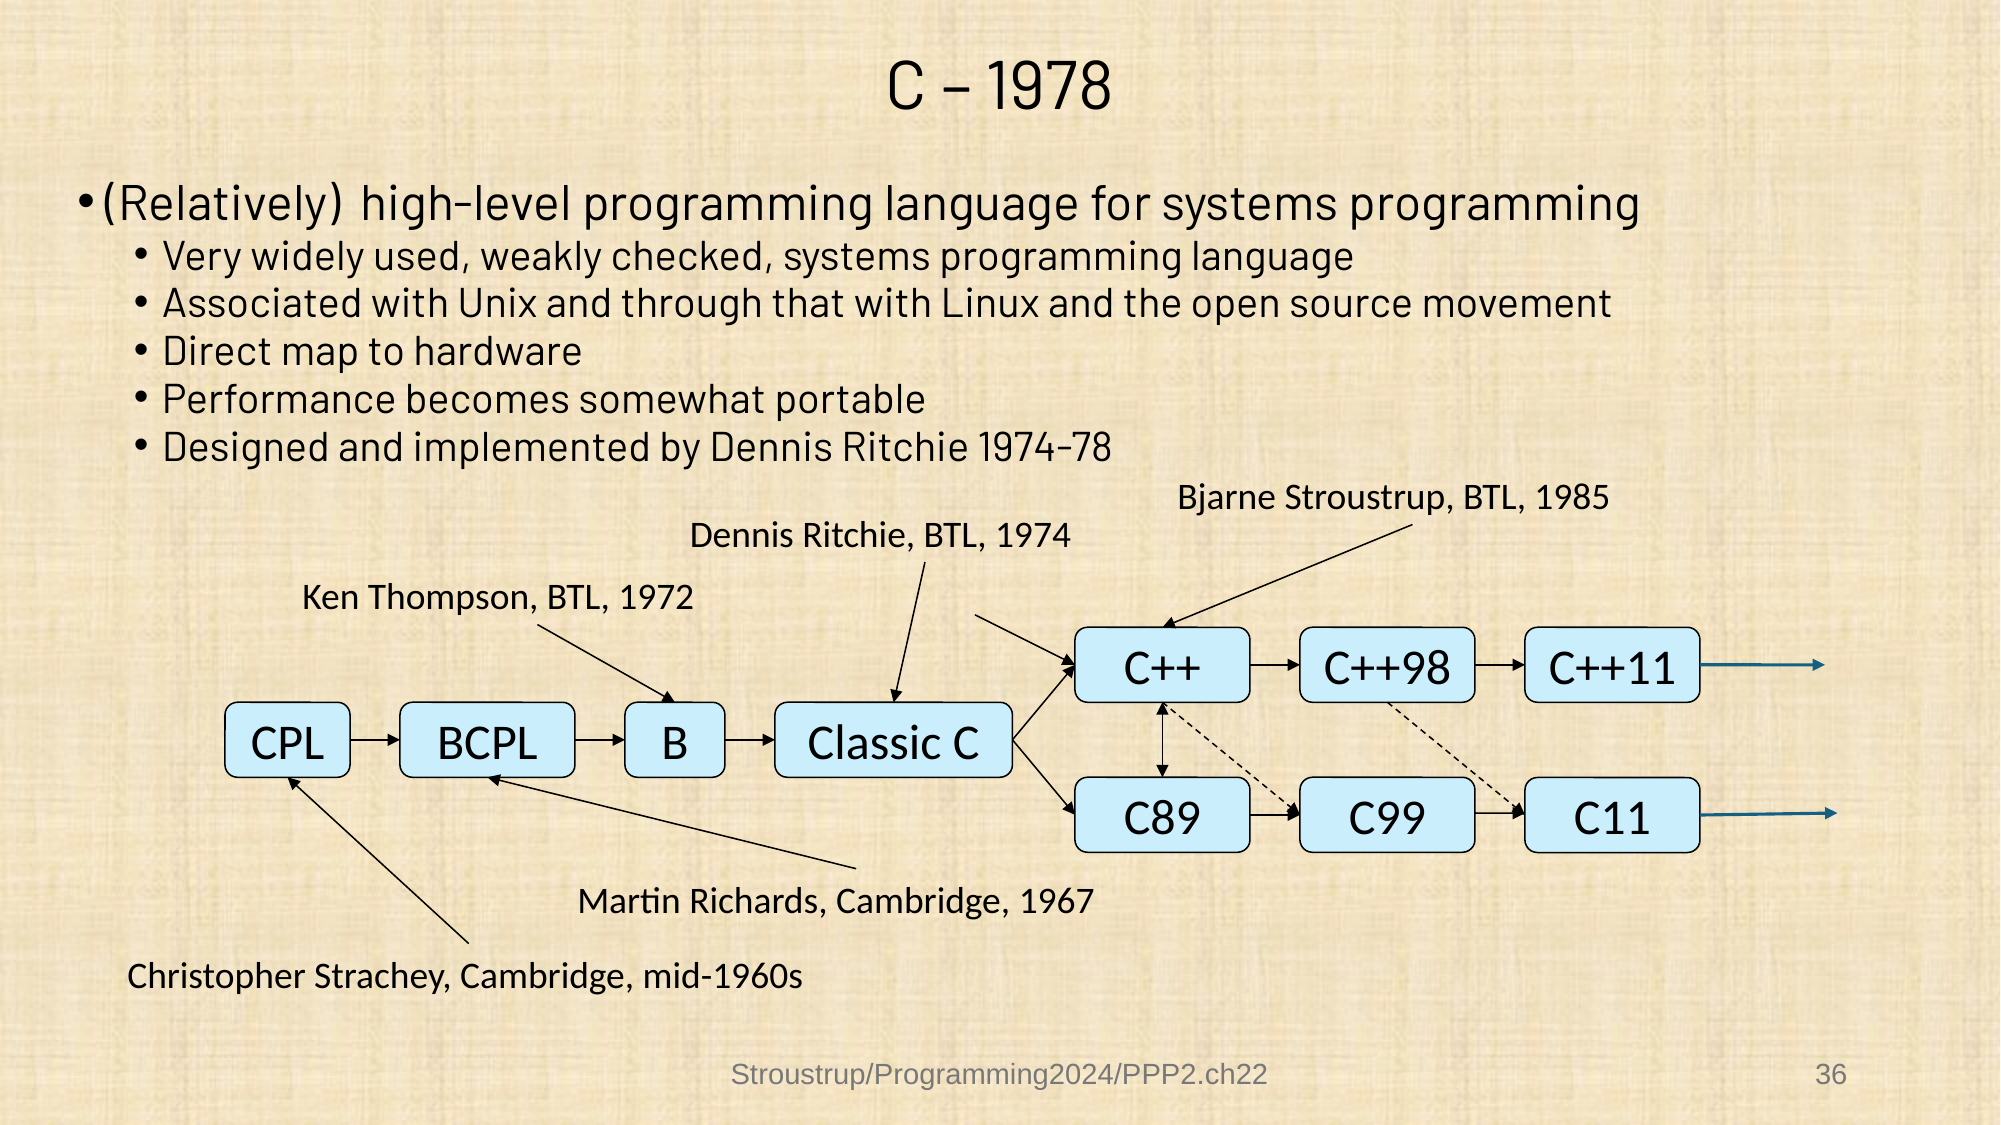

# C – 1978
(Relatively)  high-level programming language for systems programming
Very widely used, weakly checked, systems programming language
Associated with Unix and through that with Linux and the open source movement
Direct map to hardware
Performance becomes somewhat portable
Designed and implemented by Dennis Ritchie 1974-78
Bjarne Stroustrup, BTL, 1985
Dennis Ritchie, BTL, 1974
Ken Thompson, BTL, 1972
C++
C++98
C++11
CPL
BCPL
B
Classic C
C89
C99
C11
Martin Richards, Cambridge, 1967
Christopher Strachey, Cambridge, mid-1960s
Stroustrup/Programming2024/PPP2.ch22
36